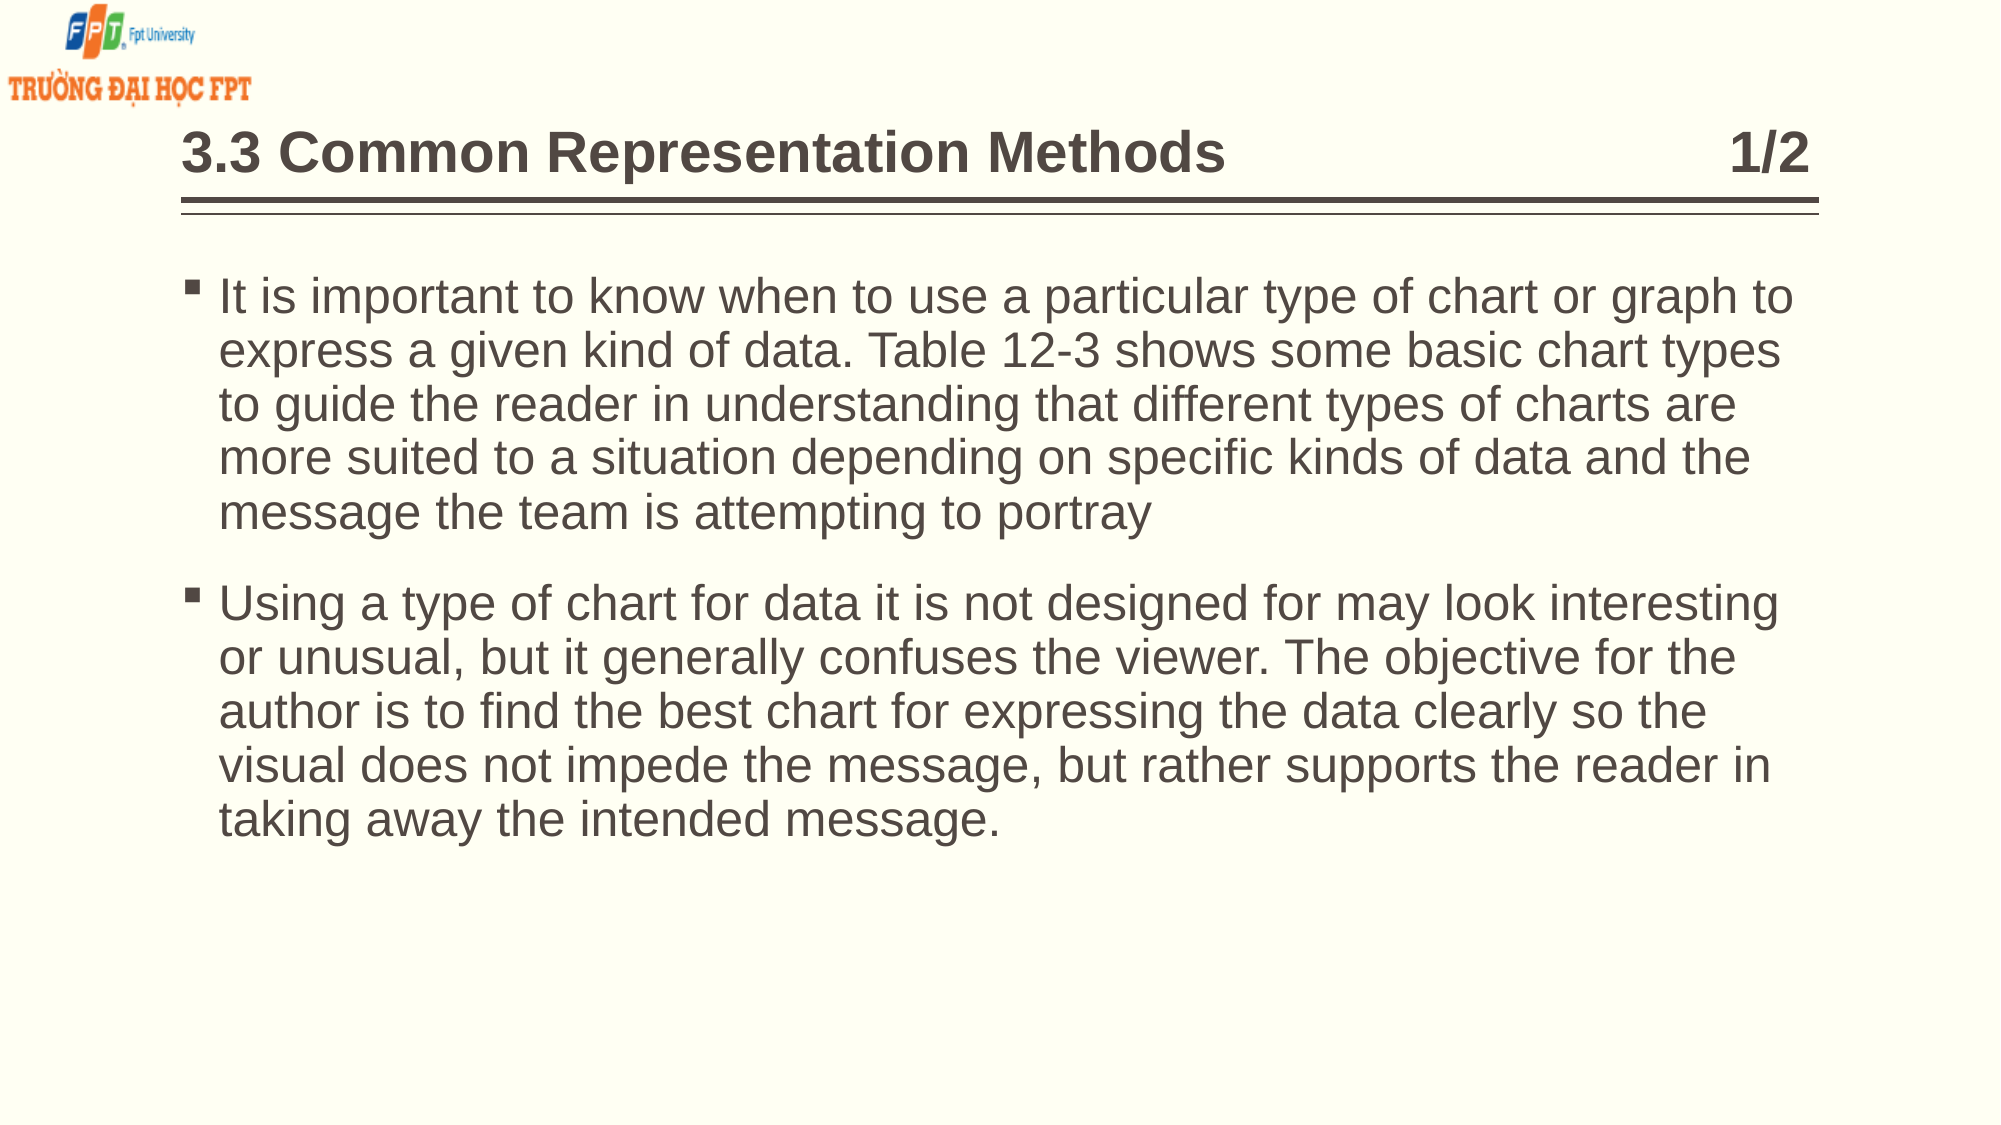

# 3.3 Common Representation Methods                               1/2
It is important to know when to use a particular type of chart or graph to express a given kind of data. Table 12-3 shows some basic chart types to guide the reader in understanding that different types of charts are more suited to a situation depending on specific kinds of data and the message the team is attempting to portray
Using a type of chart for data it is not designed for may look interesting or unusual, but it generally confuses the viewer. The objective for the author is to find the best chart for expressing the data clearly so the visual does not impede the message, but rather supports the reader in taking away the intended message.